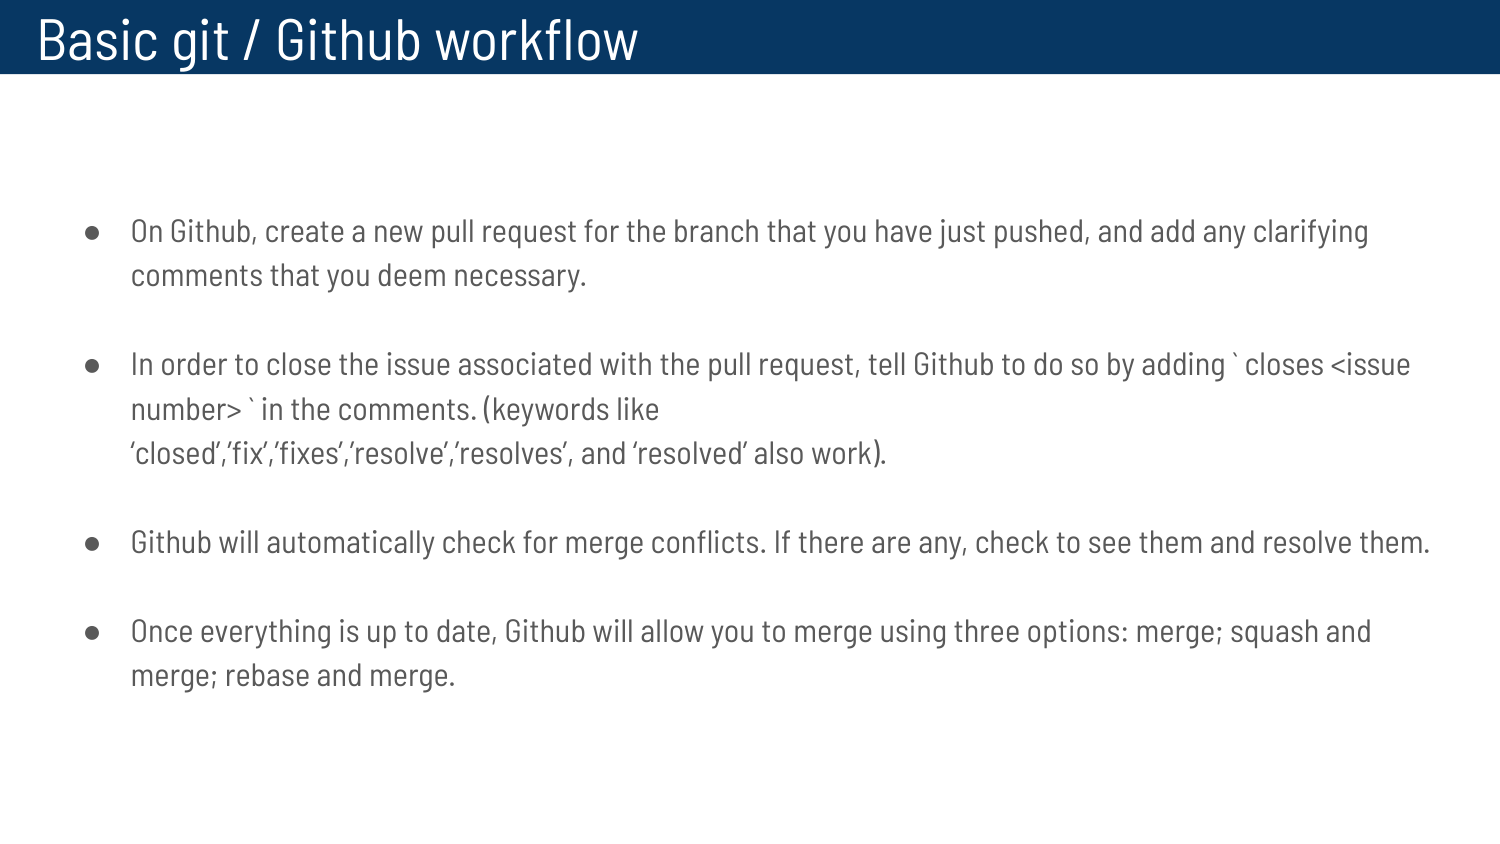

Basic git / Github workflow
On Github, create a new pull request for the branch that you have just pushed, and add any clarifying comments that you deem necessary.

In order to close the issue associated with the pull request, tell Github to do so by adding ` closes <issue number> ` in the comments. (keywords like
‘closed’,’fix’,’fixes’,’resolve’,’resolves’, and ‘resolved’ also work).

Github will automatically check for merge conflicts. If there are any, check to see them and resolve them.

Once everything is up to date, Github will allow you to merge using three options: merge; squash and merge; rebase and merge.